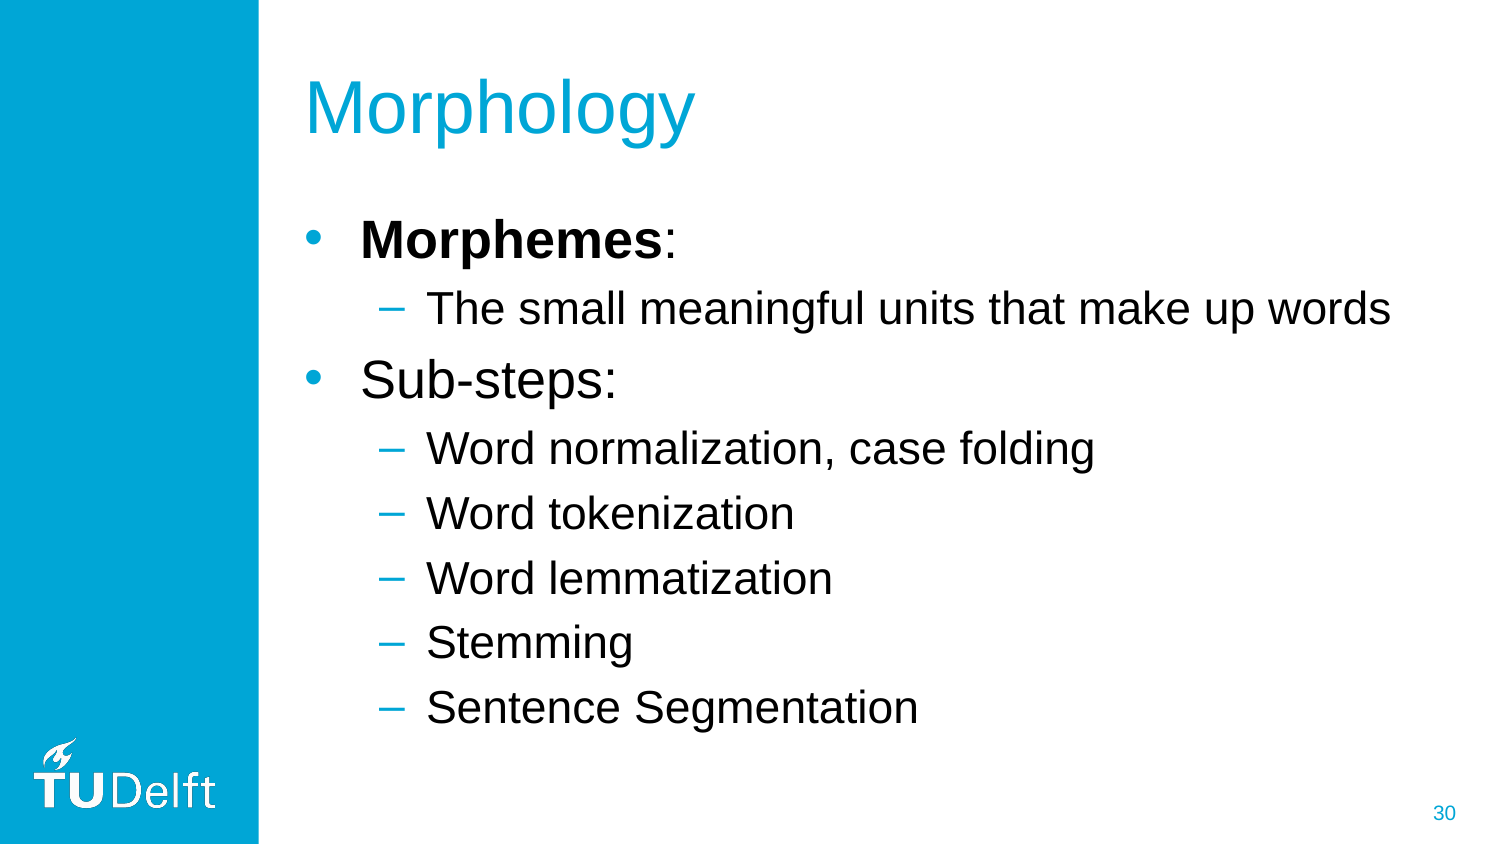

# Morphology
Morphemes:
The small meaningful units that make up words
Sub-steps:
Word normalization, case folding
Word tokenization
Word lemmatization
Stemming
Sentence Segmentation